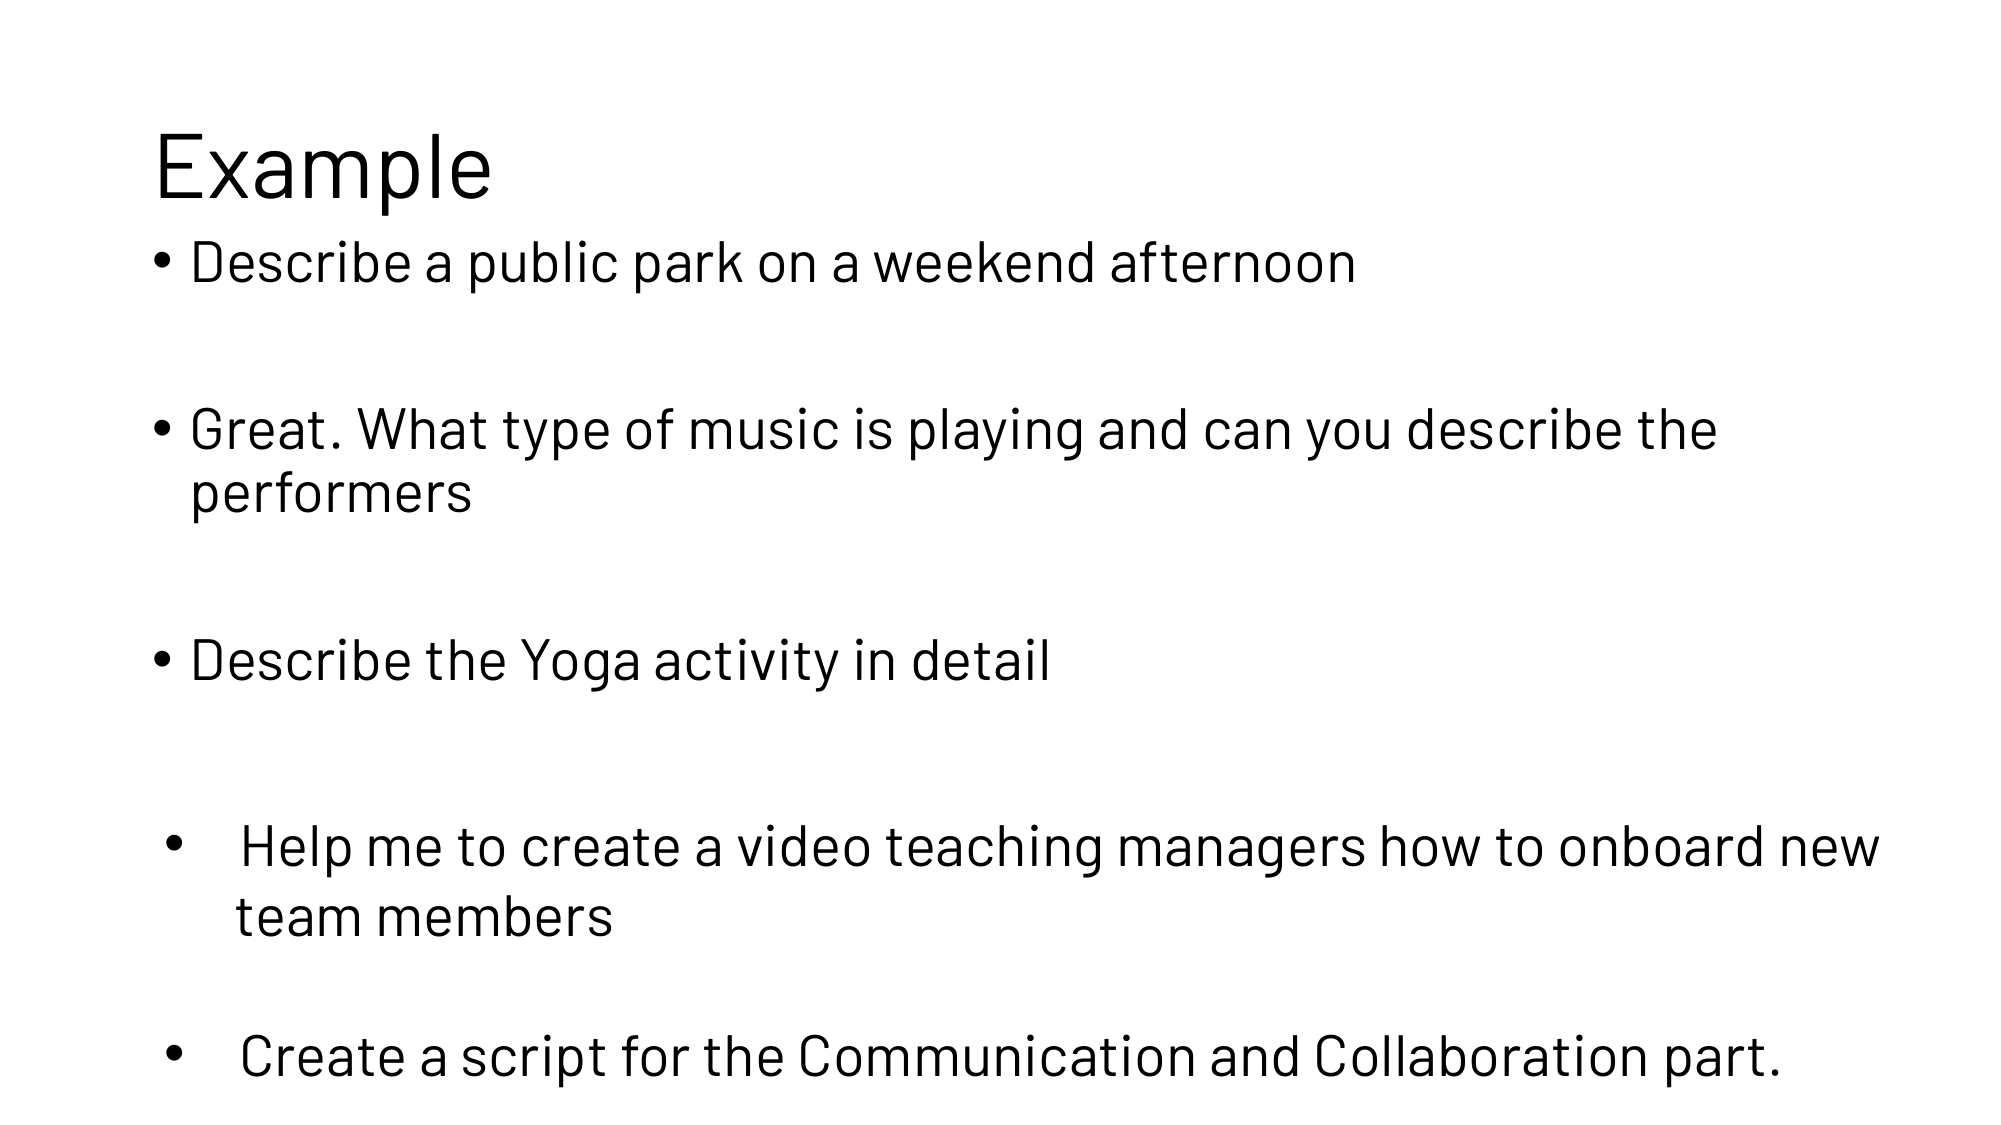

# Example
Describe a public park on a weekend afternoon

Great. What type of music is playing and can you describe the performers

Describe the Yoga activity in detail
Help me to create a video teaching managers how to onboard new
      team members

Create a script for the Communication and Collaboration part.